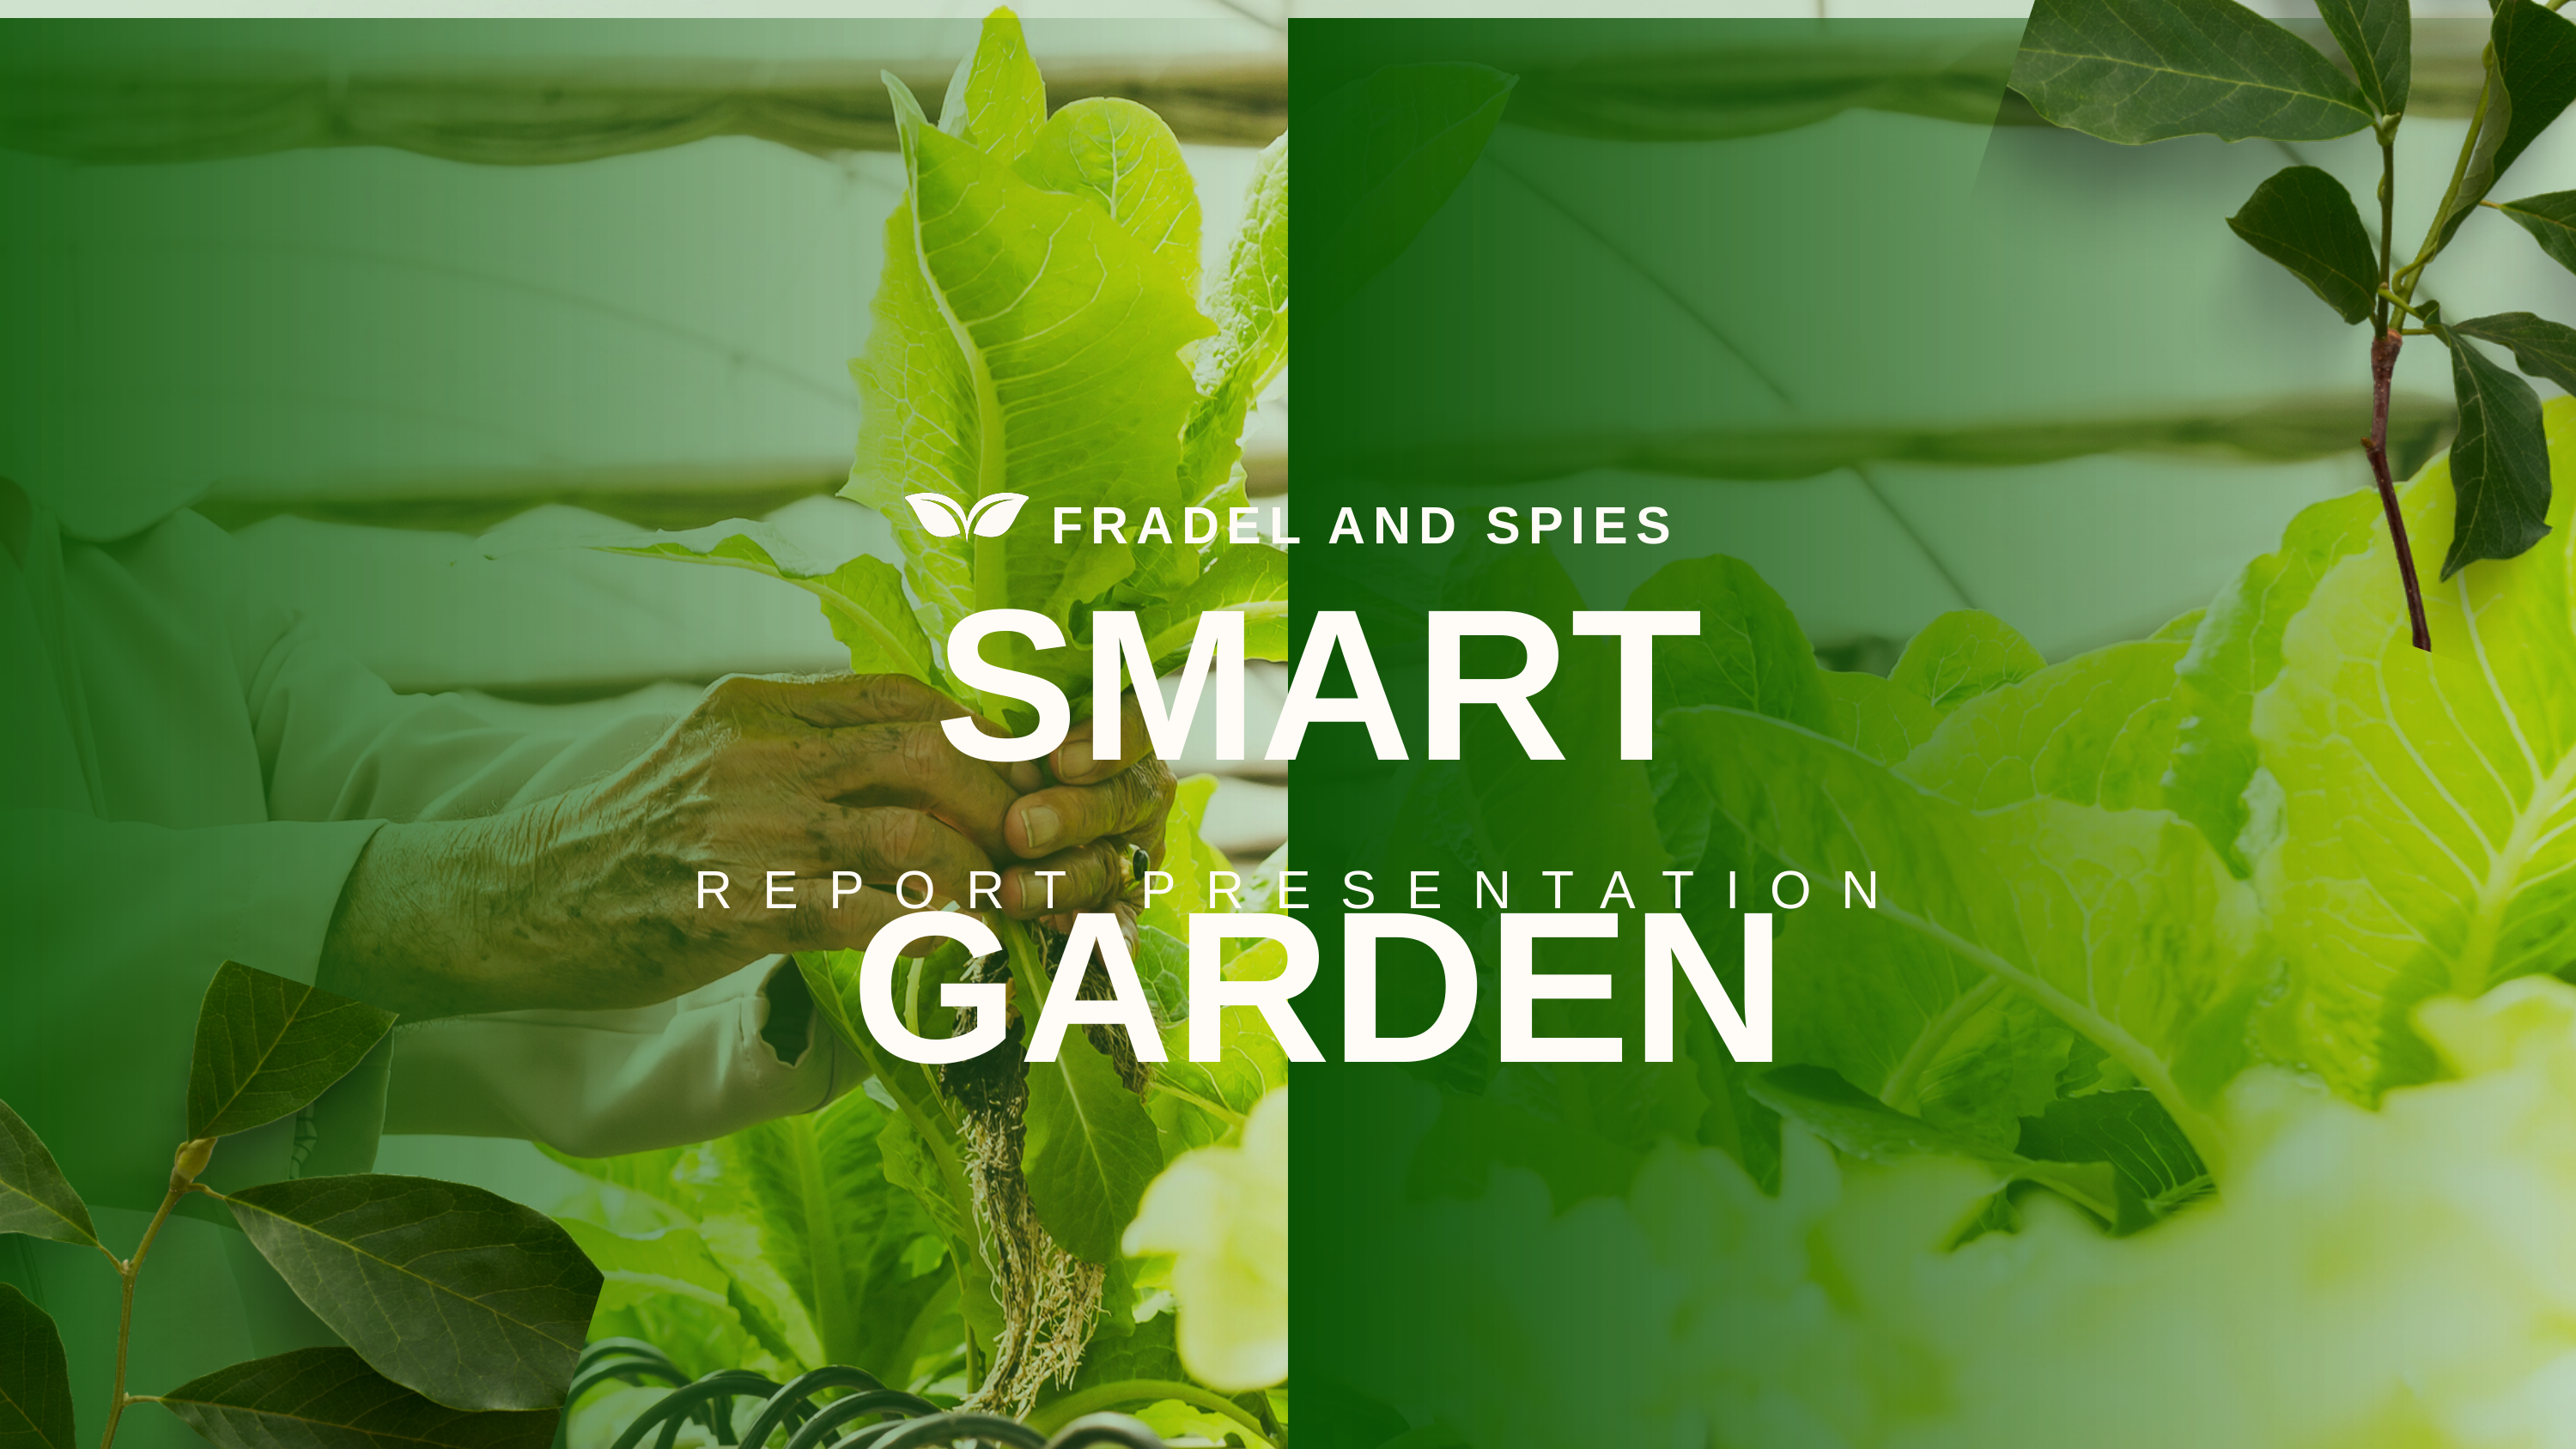

FRADEL AND SPIES

SMART GARDEN
REPORT PRESENTATION